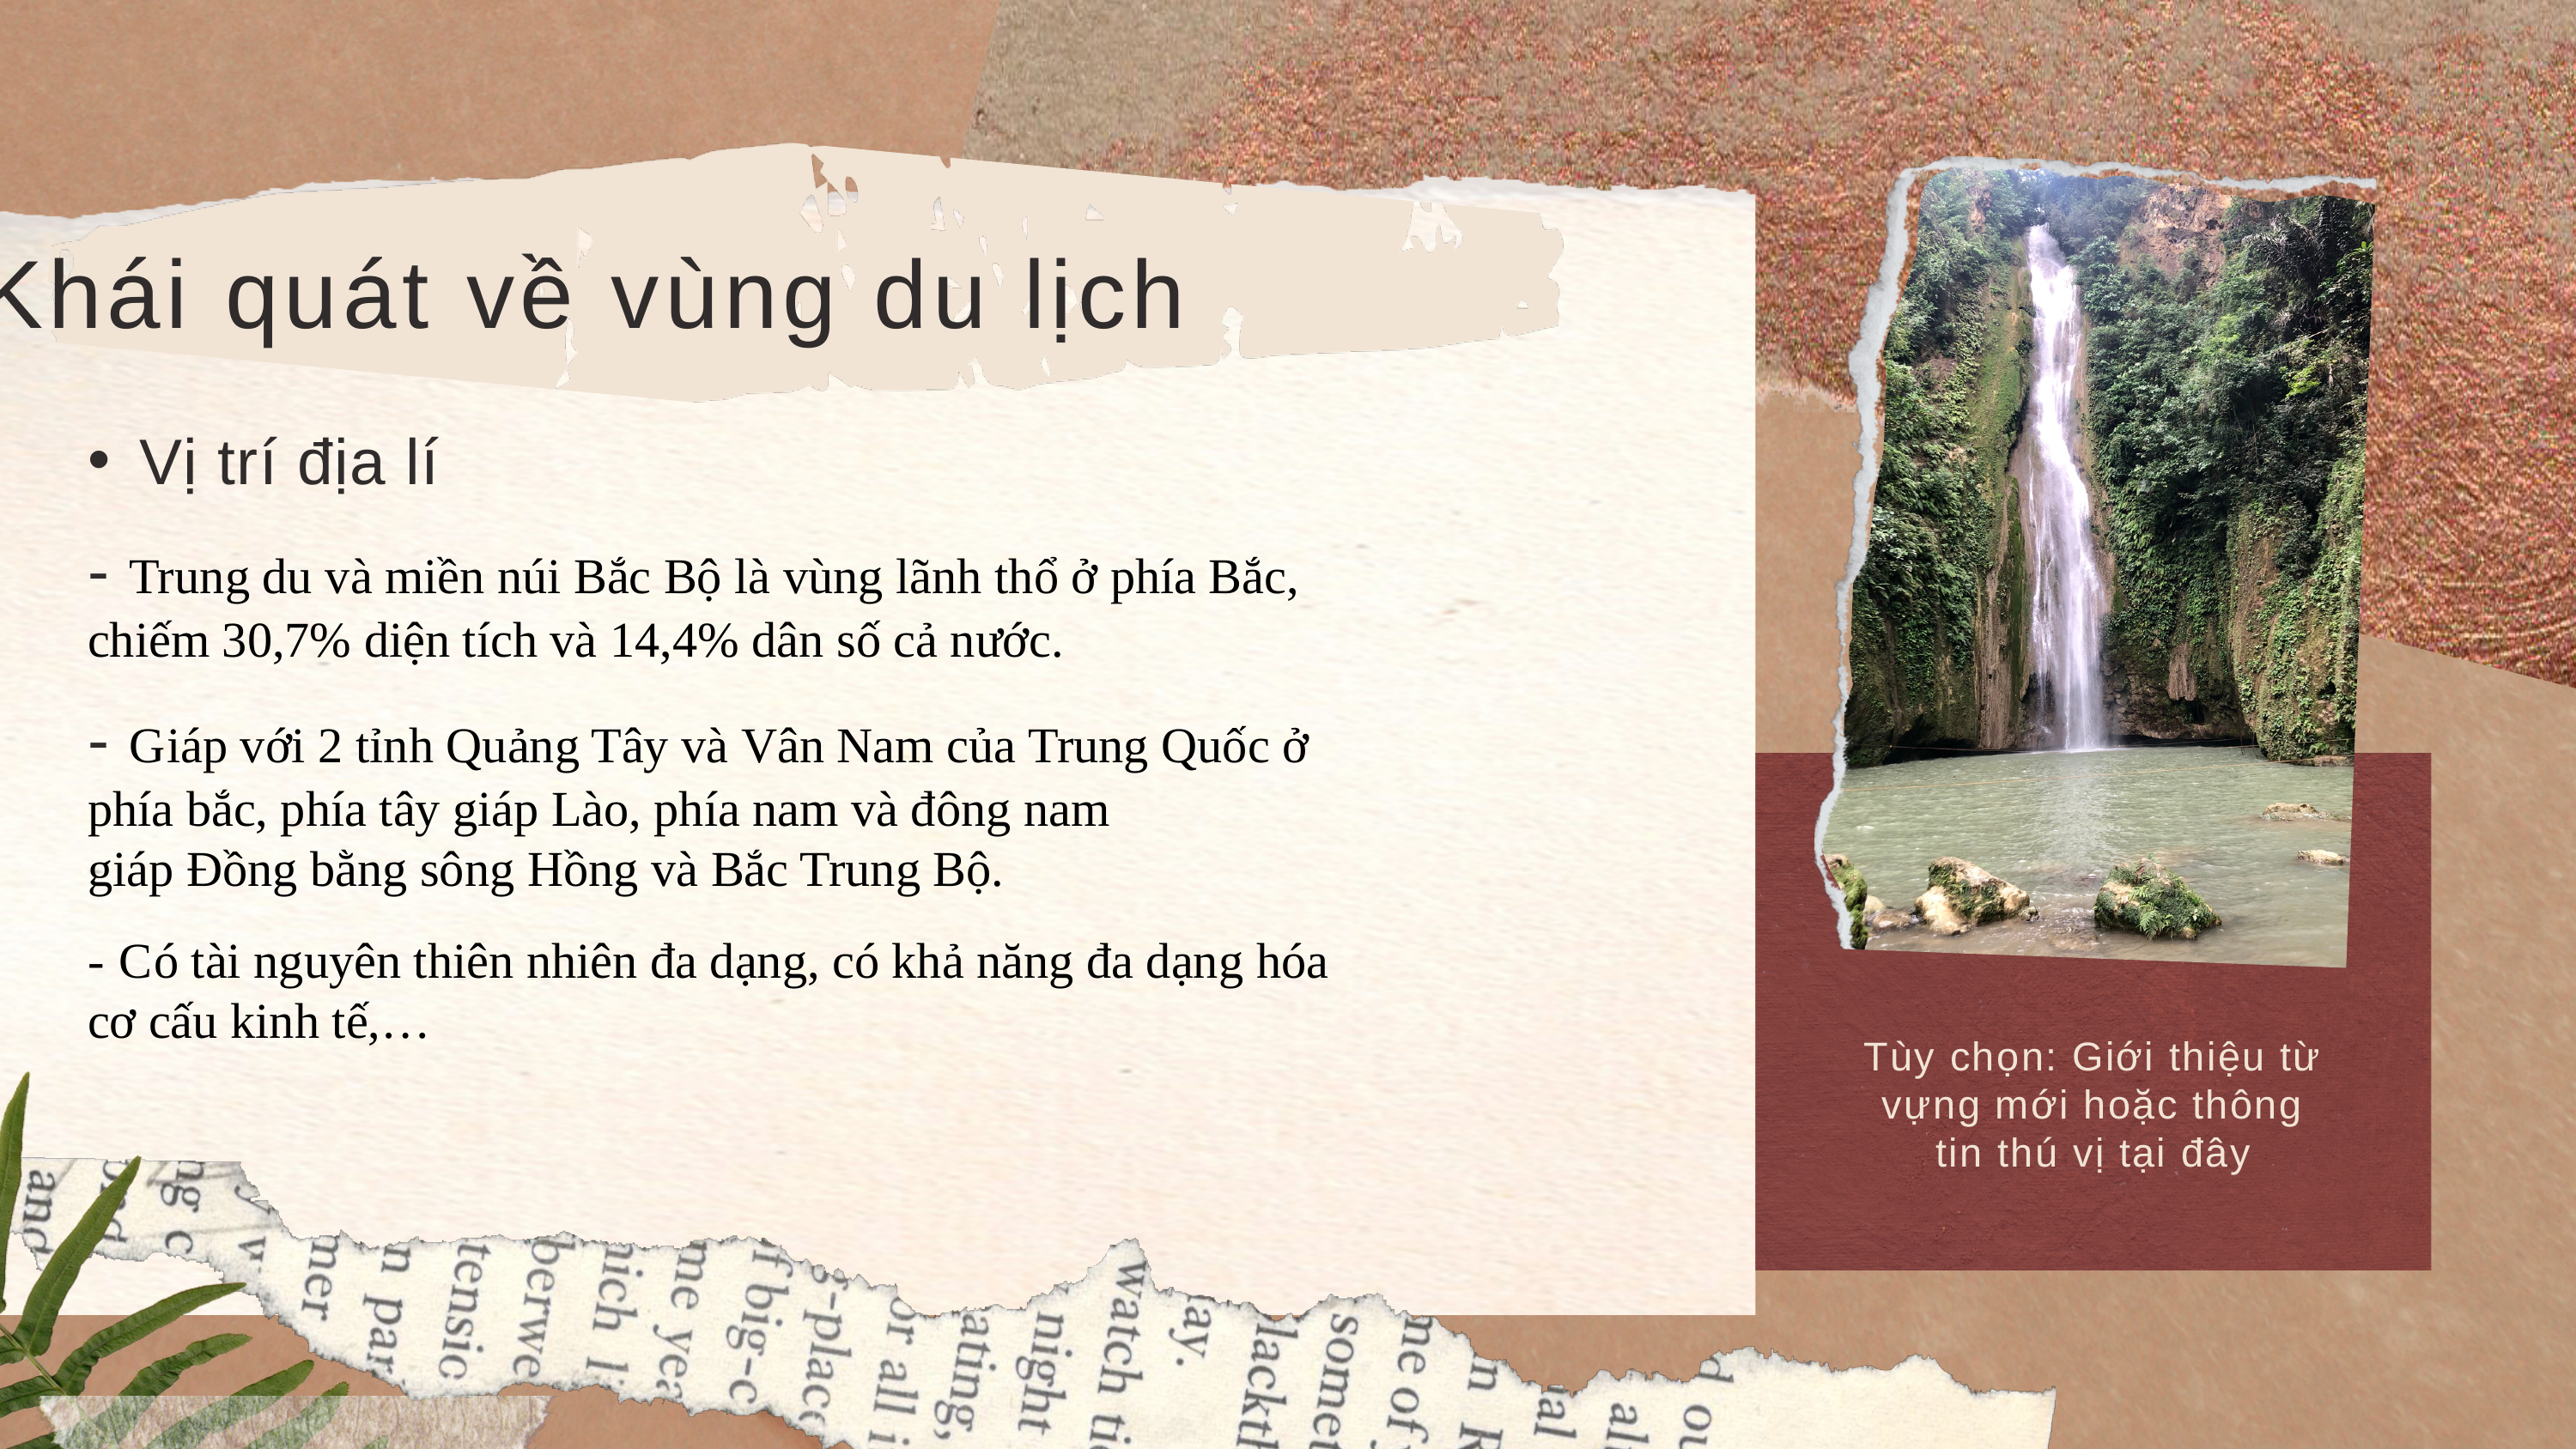

Khái quát về vùng du lịch
Vị trí địa lí
- Trung du và miền núi Bắc Bộ là vùng lãnh thổ ở phía Bắc, chiếm 30,7% diện tích và 14,4% dân số cả nước.
- Giáp với 2 tỉnh Quảng Tây và Vân Nam của Trung Quốc ở phía bắc, phía tây giáp Lào, phía nam và đông nam giáp Đồng bằng sông Hồng và Bắc Trung Bộ.
- Có tài nguyên thiên nhiên đa dạng, có khả năng đa dạng hóa cơ cấu kinh tế,…

Tùy chọn: Giới thiệu từ vựng mới hoặc thông tin thú vị tại đây